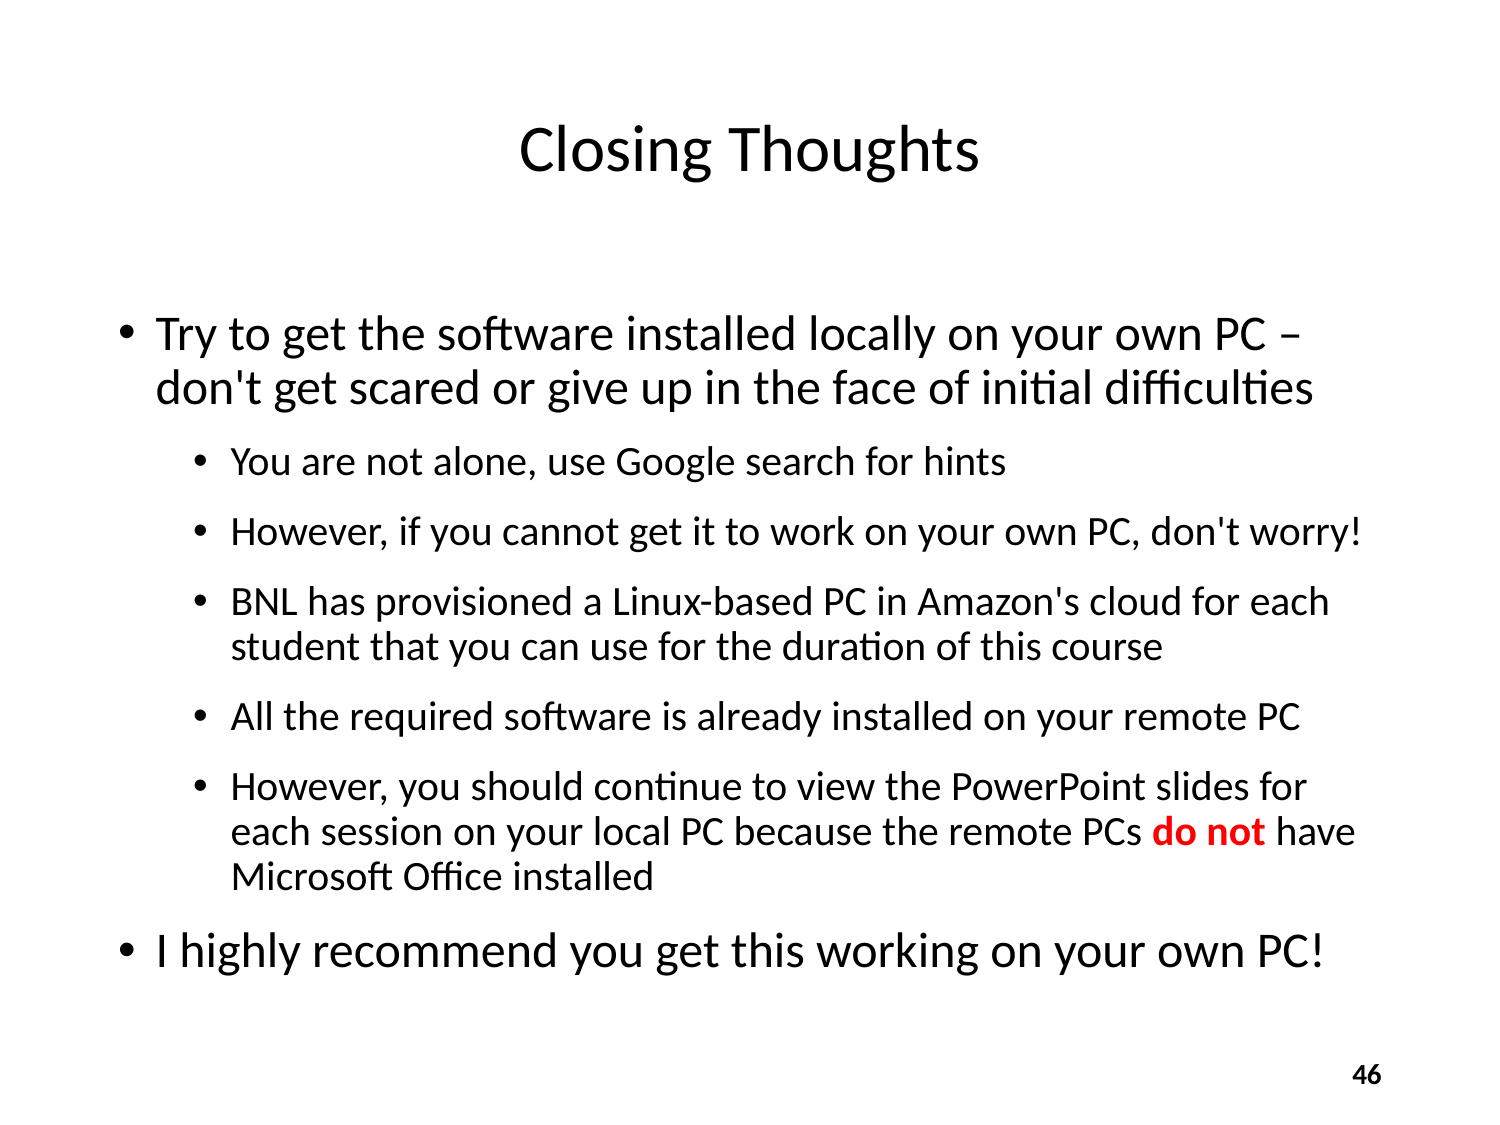

# Closing Thoughts
Try to get the software installed locally on your own PC – don't get scared or give up in the face of initial difficulties
You are not alone, use Google search for hints
However, if you cannot get it to work on your own PC, don't worry!
BNL has provisioned a Linux-based PC in Amazon's cloud for each student that you can use for the duration of this course
All the required software is already installed on your remote PC
However, you should continue to view the PowerPoint slides for each session on your local PC because the remote PCs do not have Microsoft Office installed
I highly recommend you get this working on your own PC!

46